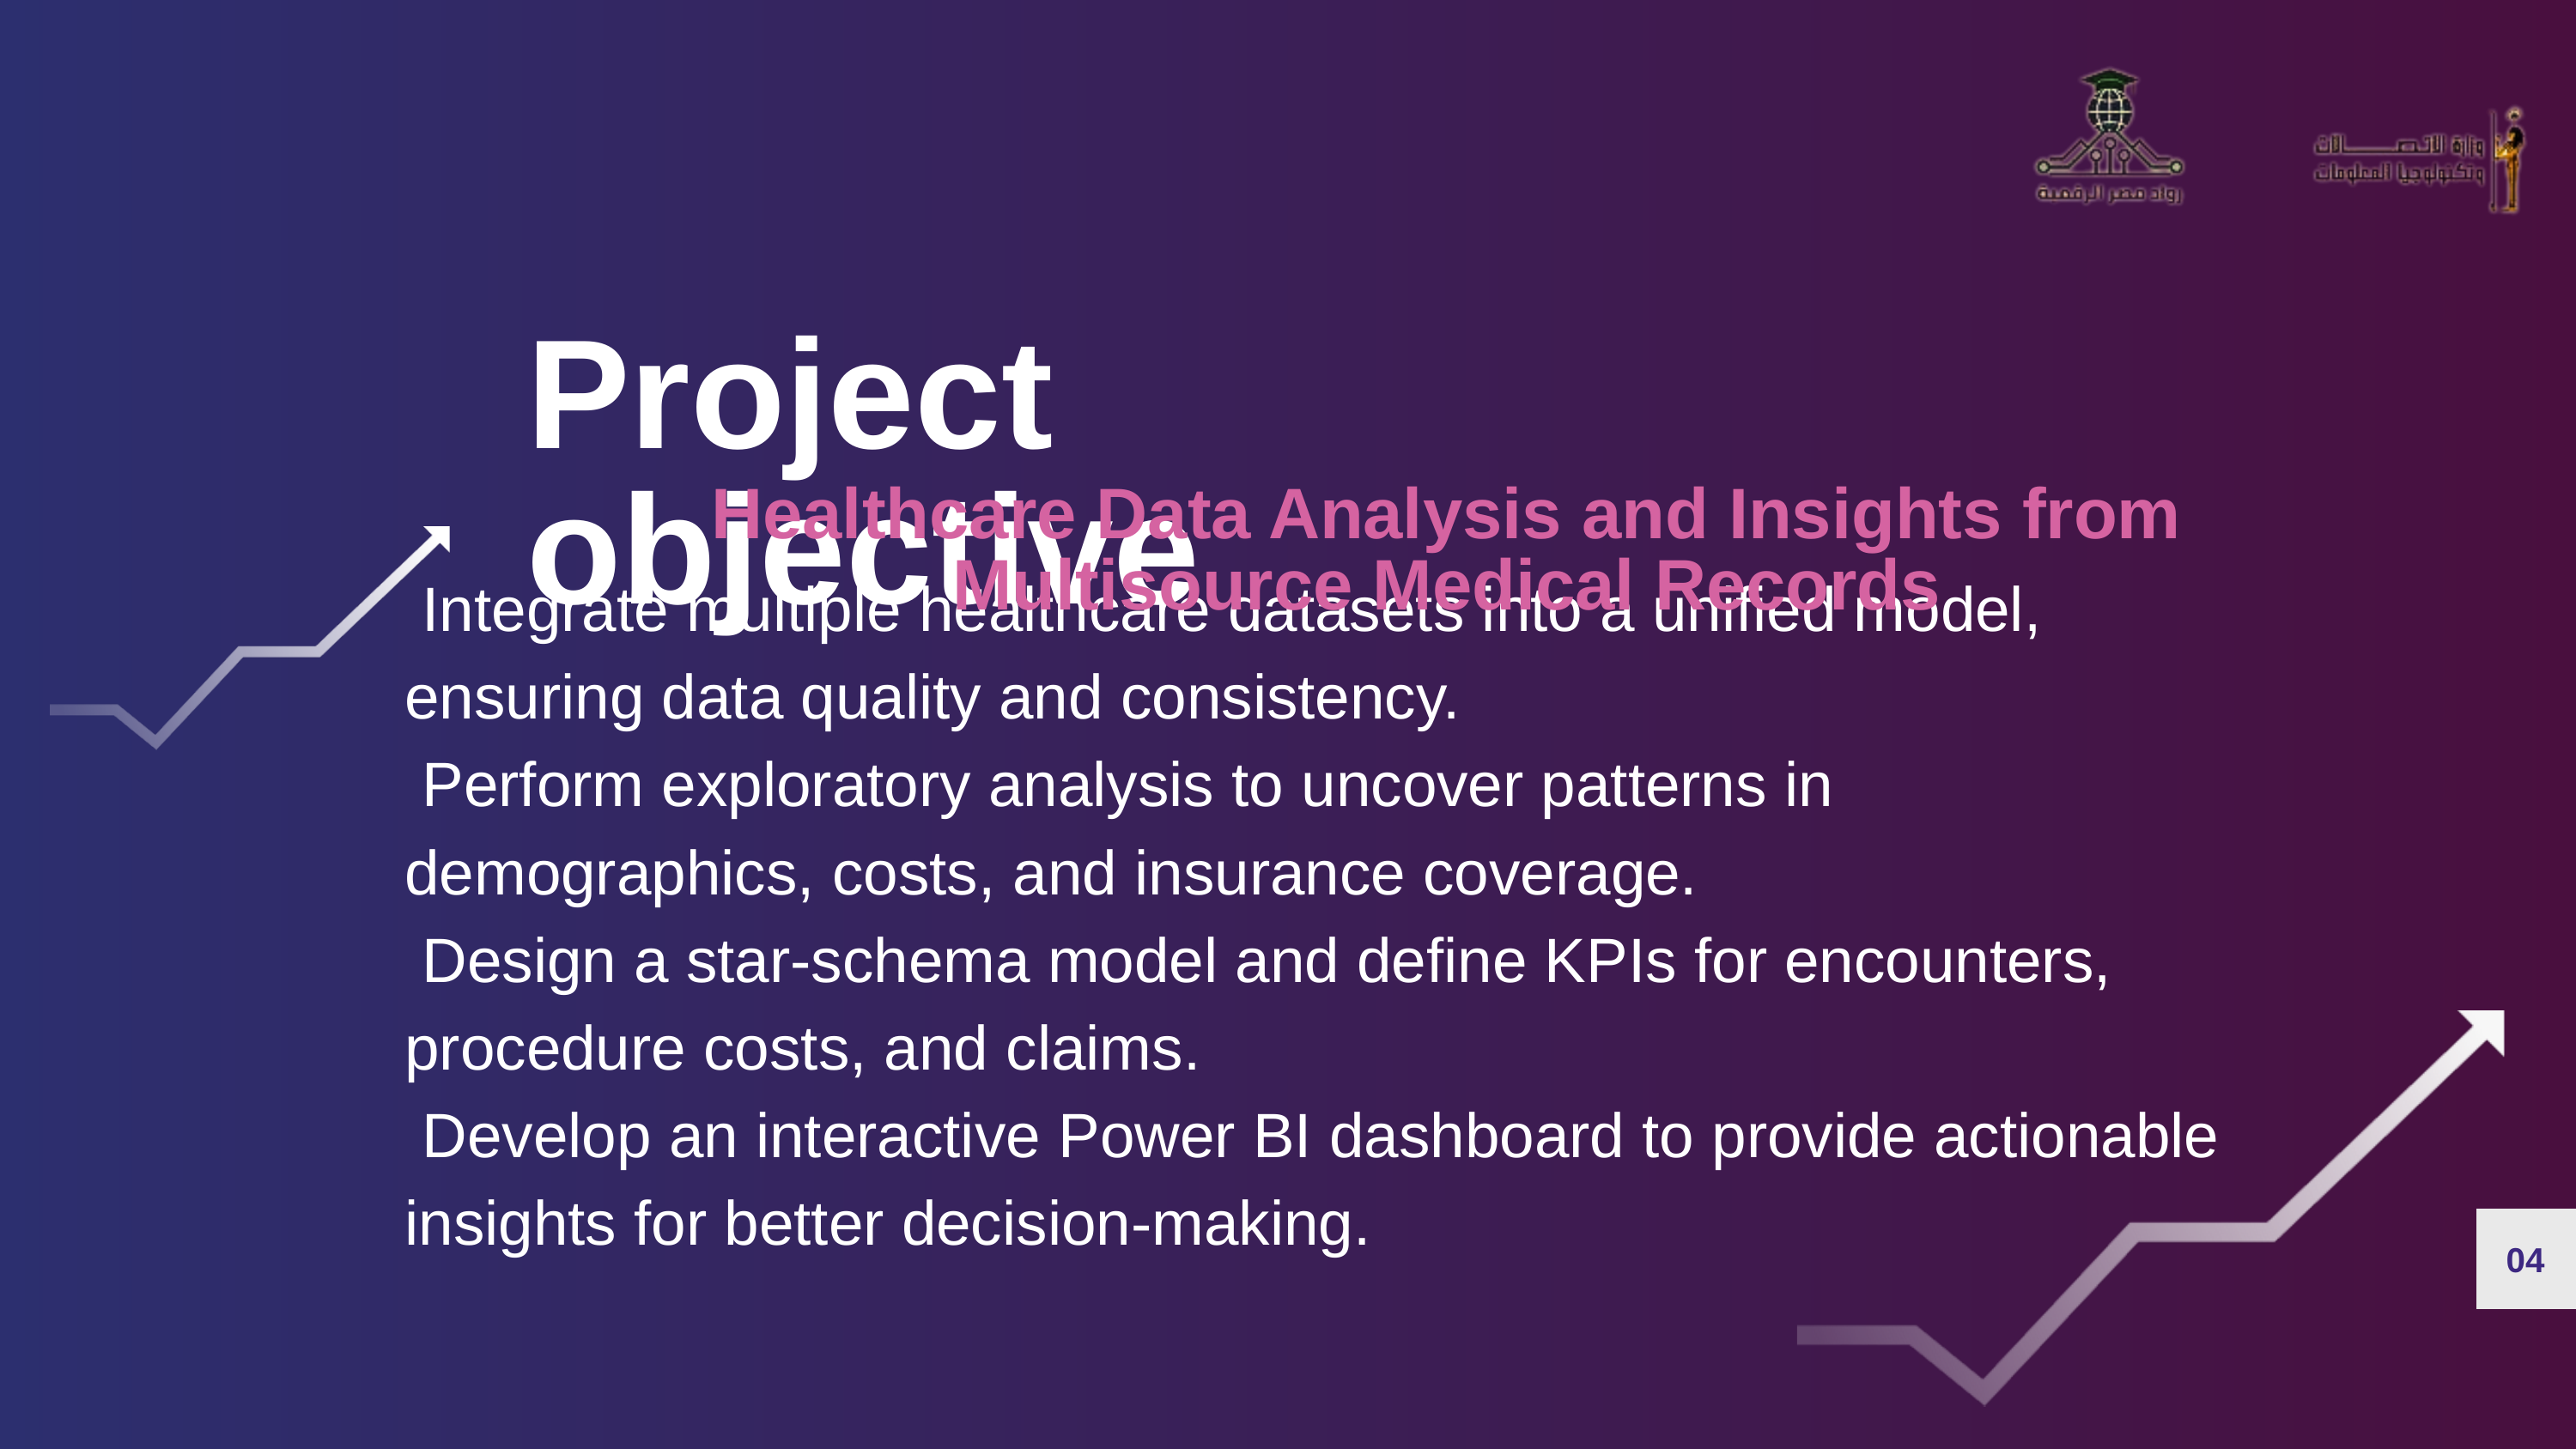

Project objective
Healthcare Data Analysis and Insights from Multisource Medical Records

 Integrate multiple healthcare datasets into a unified model, ensuring data quality and consistency.
 Perform exploratory analysis to uncover patterns in demographics, costs, and insurance coverage.
 Design a star-schema model and define KPIs for encounters, procedure costs, and claims.
 Develop an interactive Power BI dashboard to provide actionable insights for better decision-making.

04